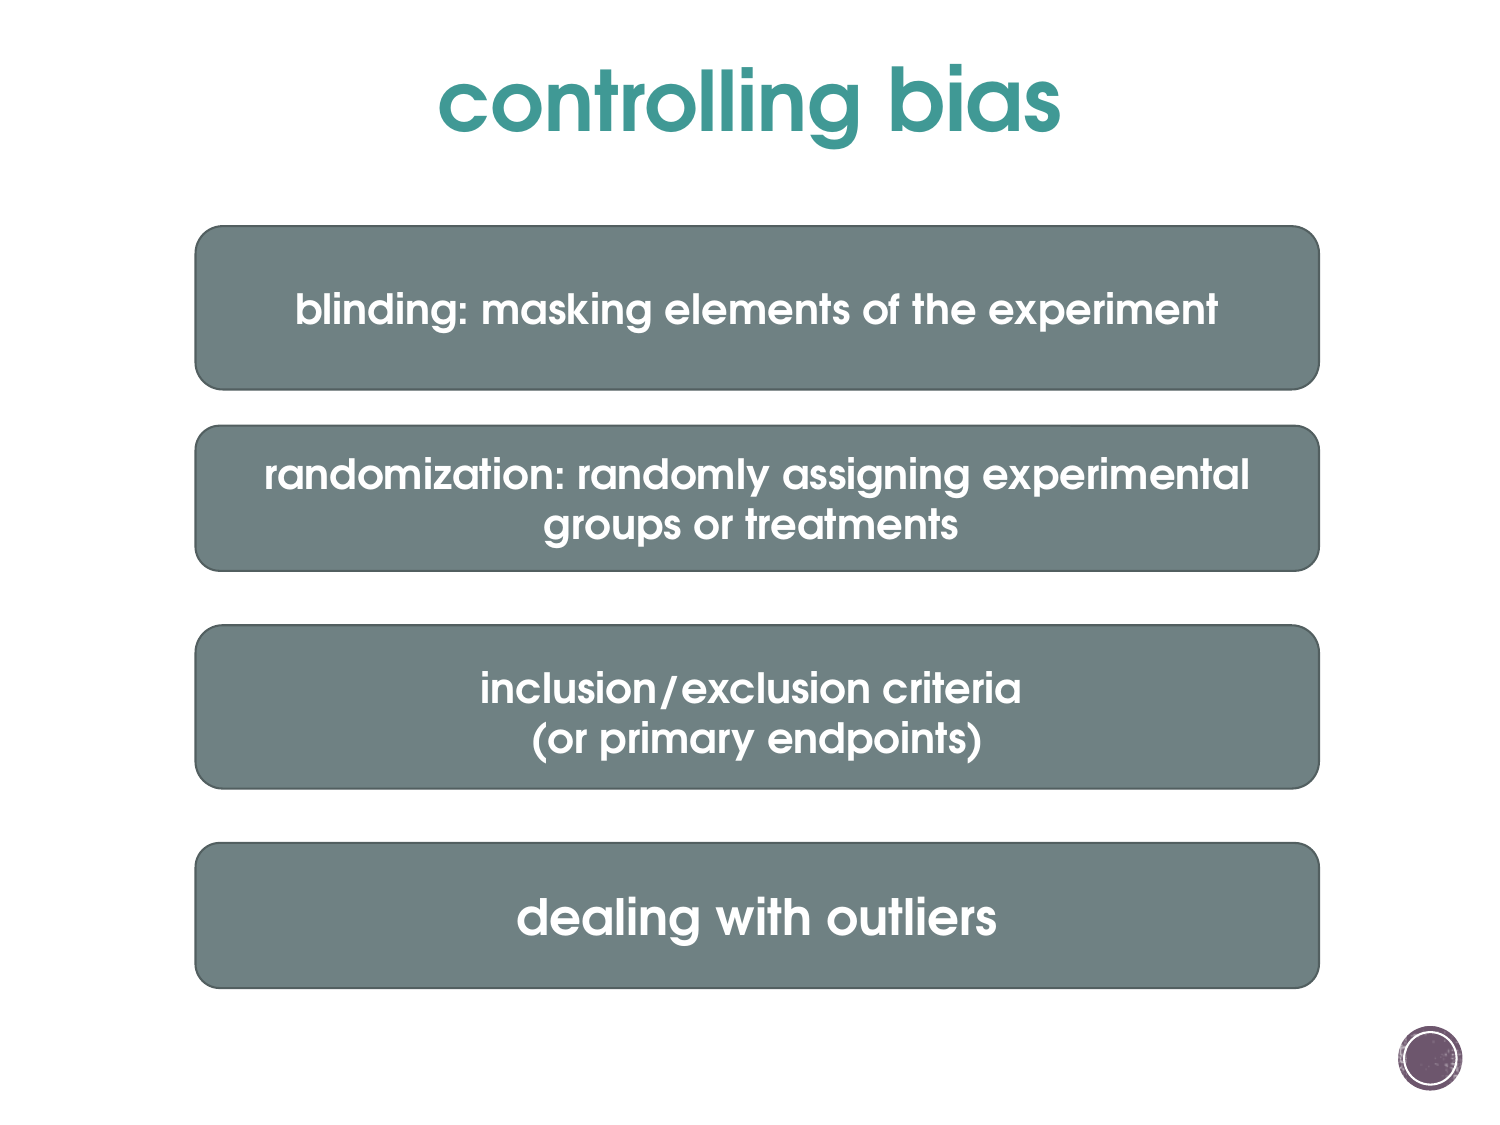

# controlling bias

blinding: masking elements of the experiment

randomization: randomly assigning experimental groups or treatments

inclusion/exclusion criteria
(or primary endpoints)

dealing with outliers